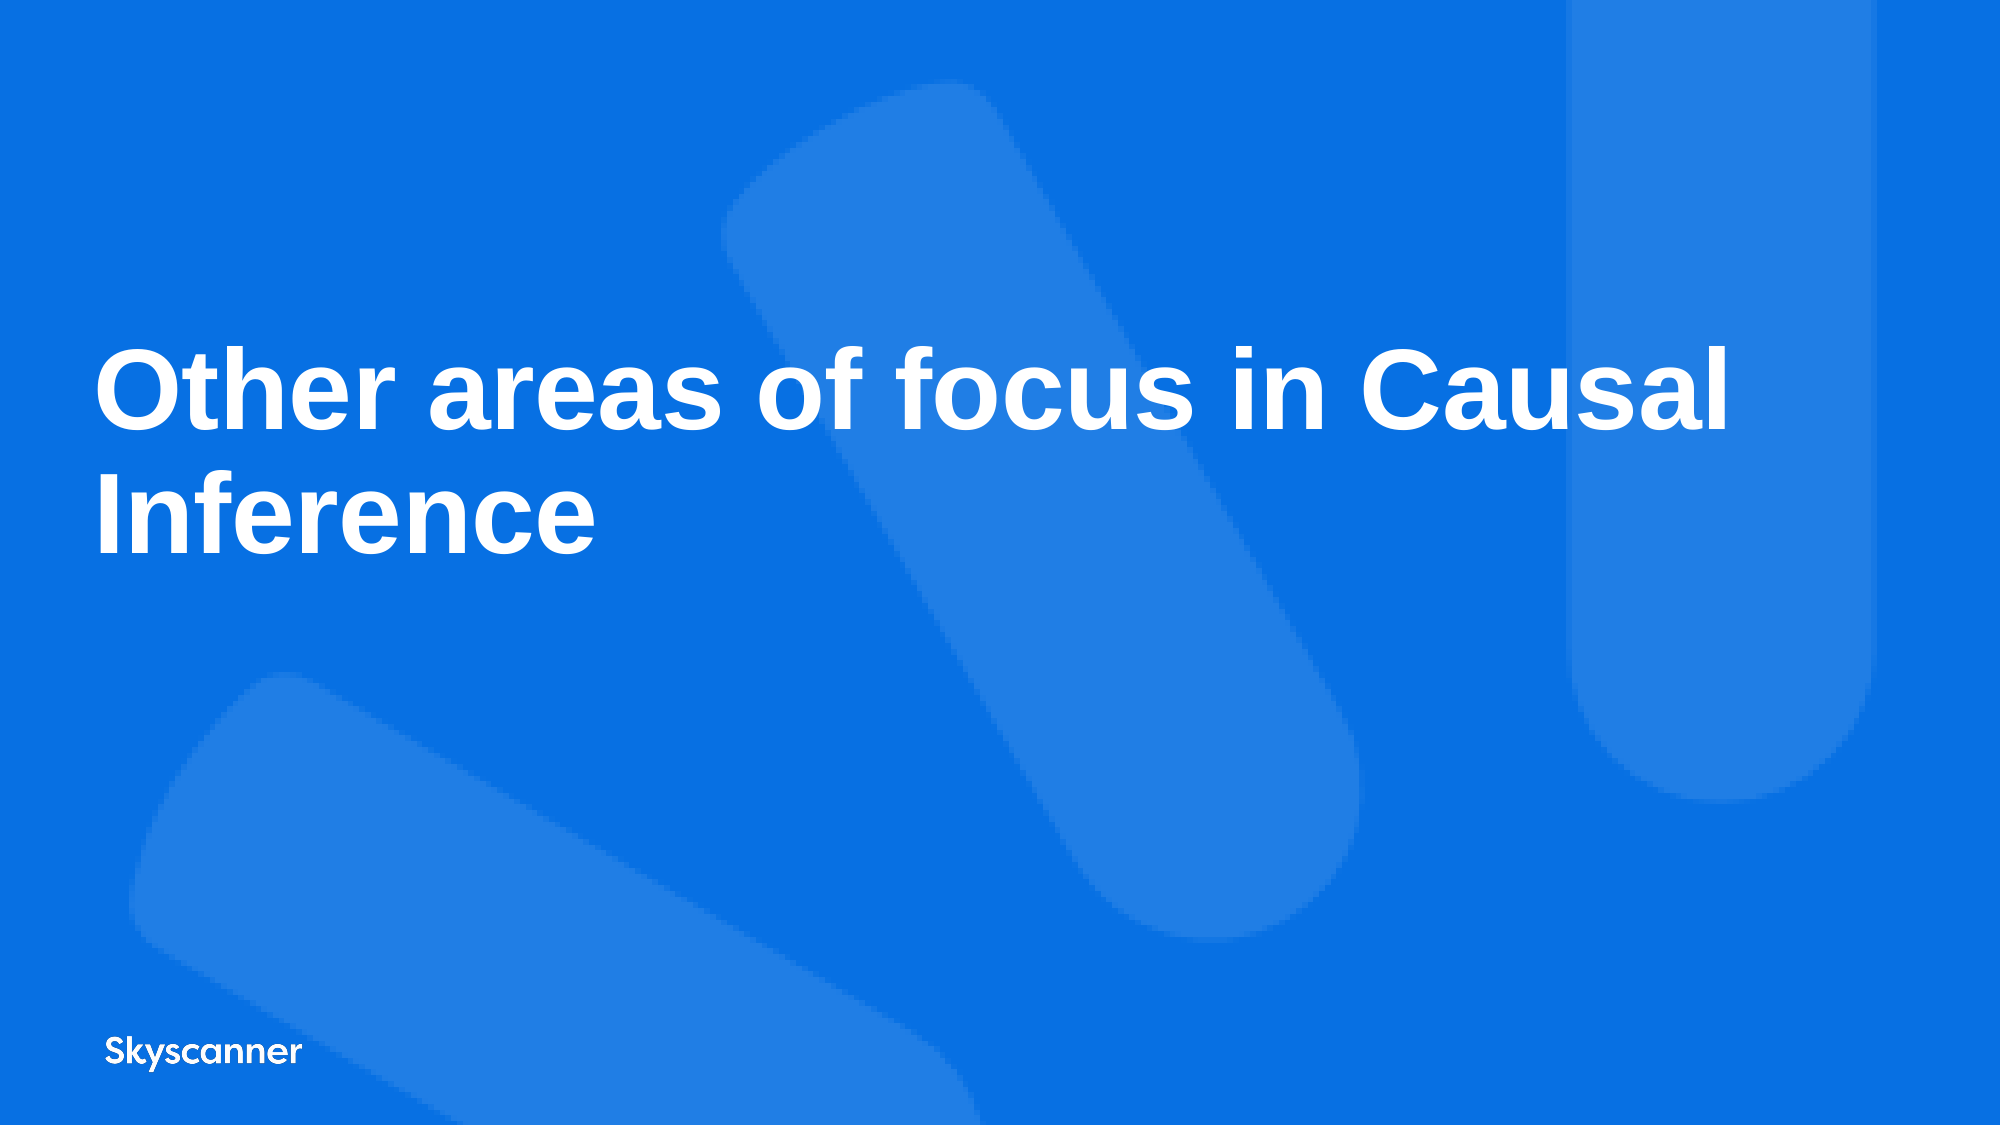

Other areas of focus in Causal Inference